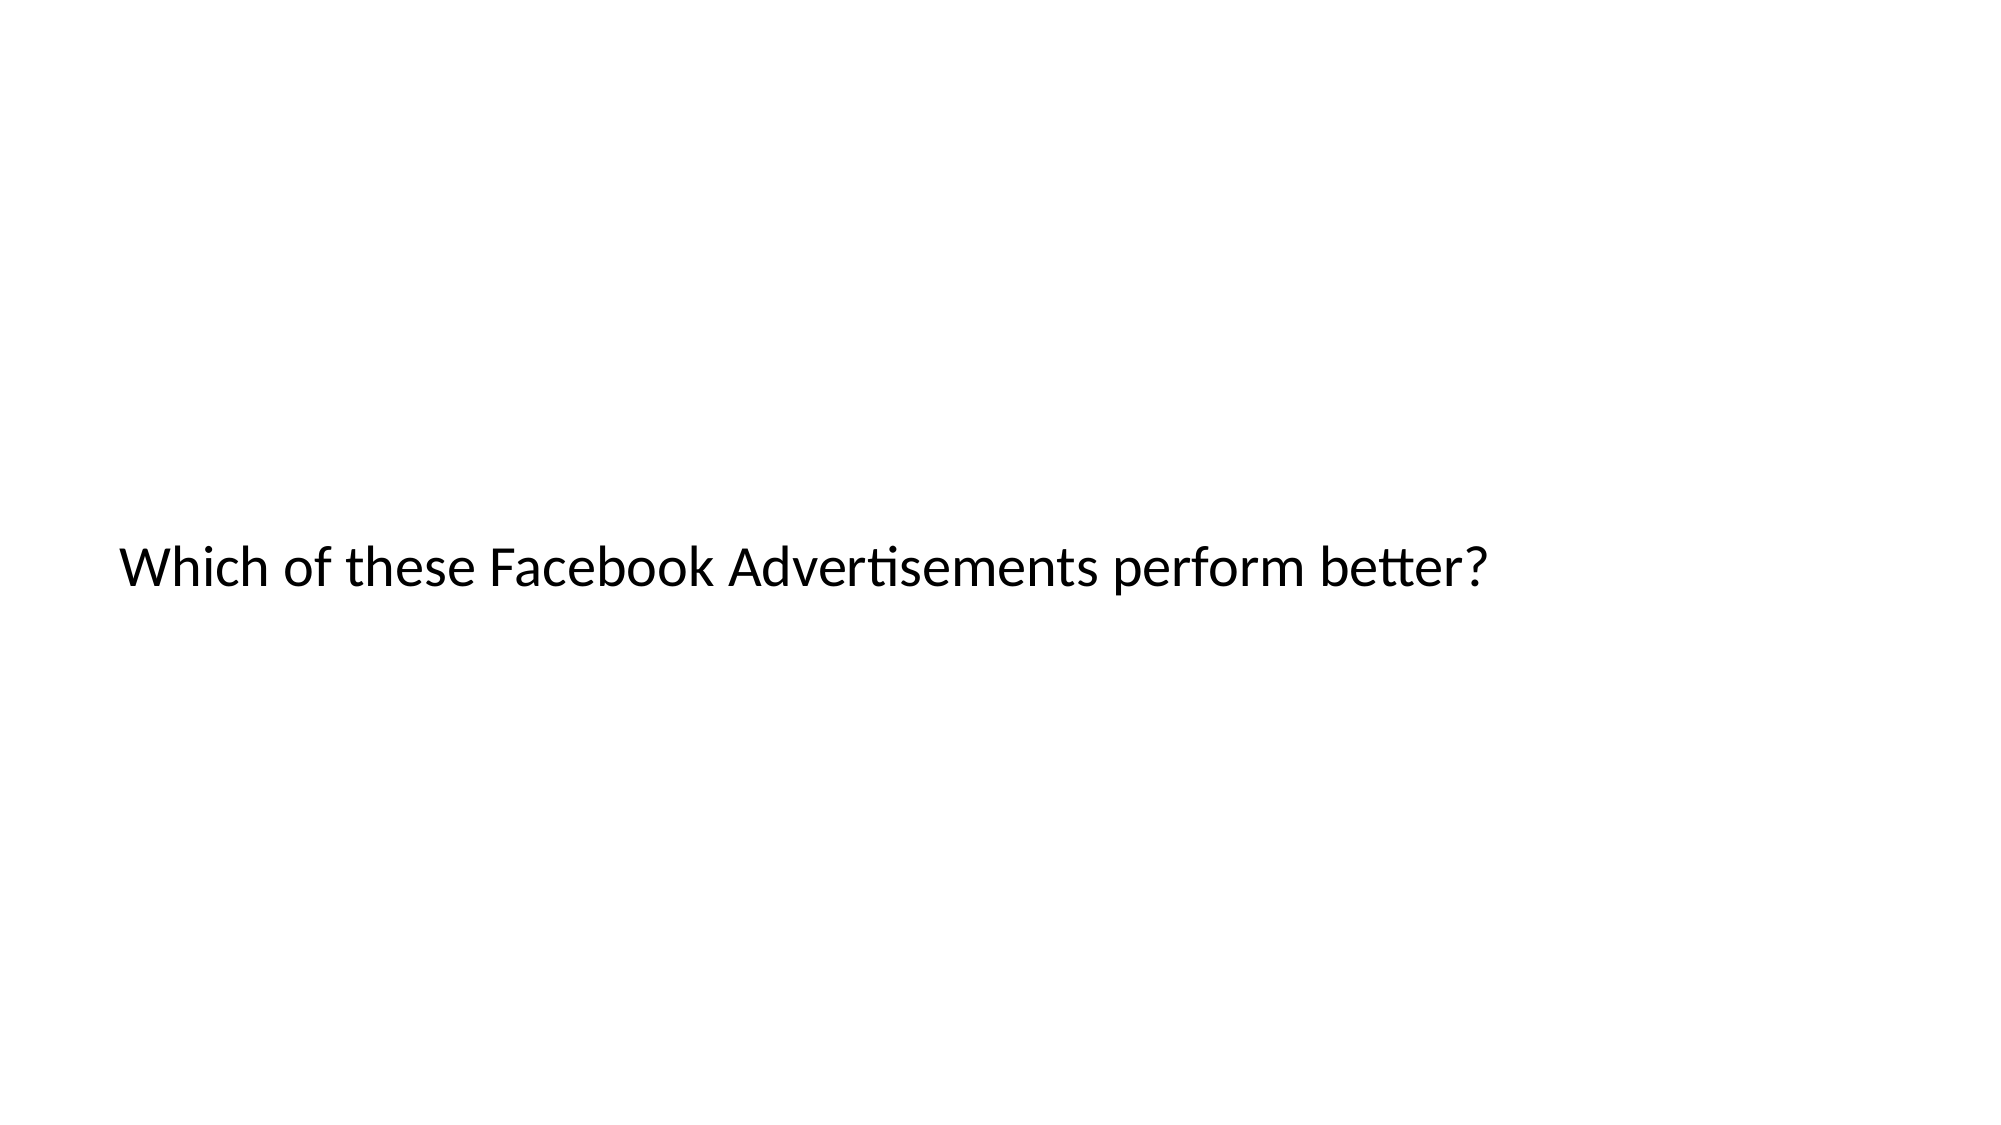

Which of these Facebook Advertisements perform better?